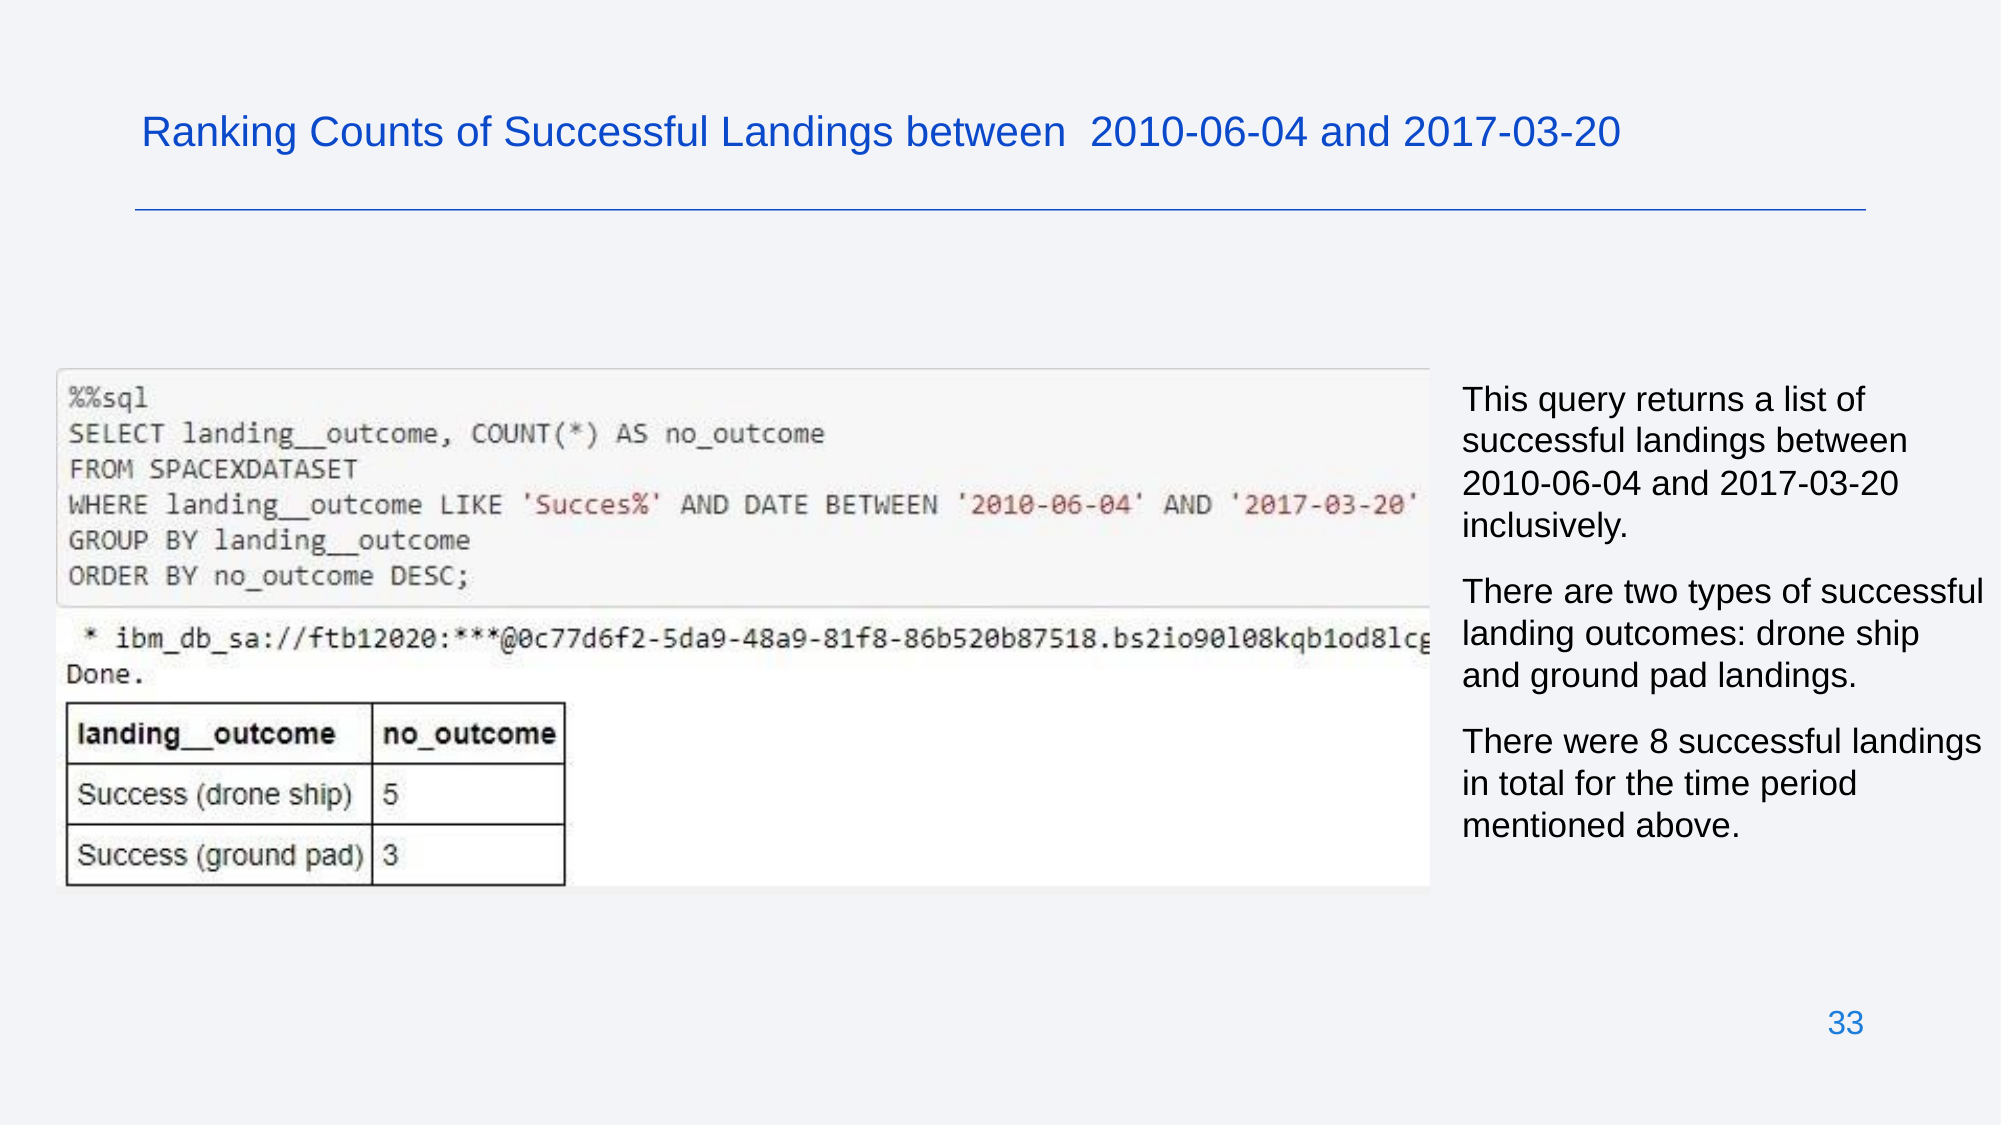

Ranking Counts of Successful Landings between  2010-06-04 and 2017-03-20
This query returns a list of successful landings between 2010-06-04 and 2017-03-20 inclusively.
There are two types of successful landing outcomes: drone ship and ground pad landings.
There were 8 successful landings in total for the time period mentioned above.

33